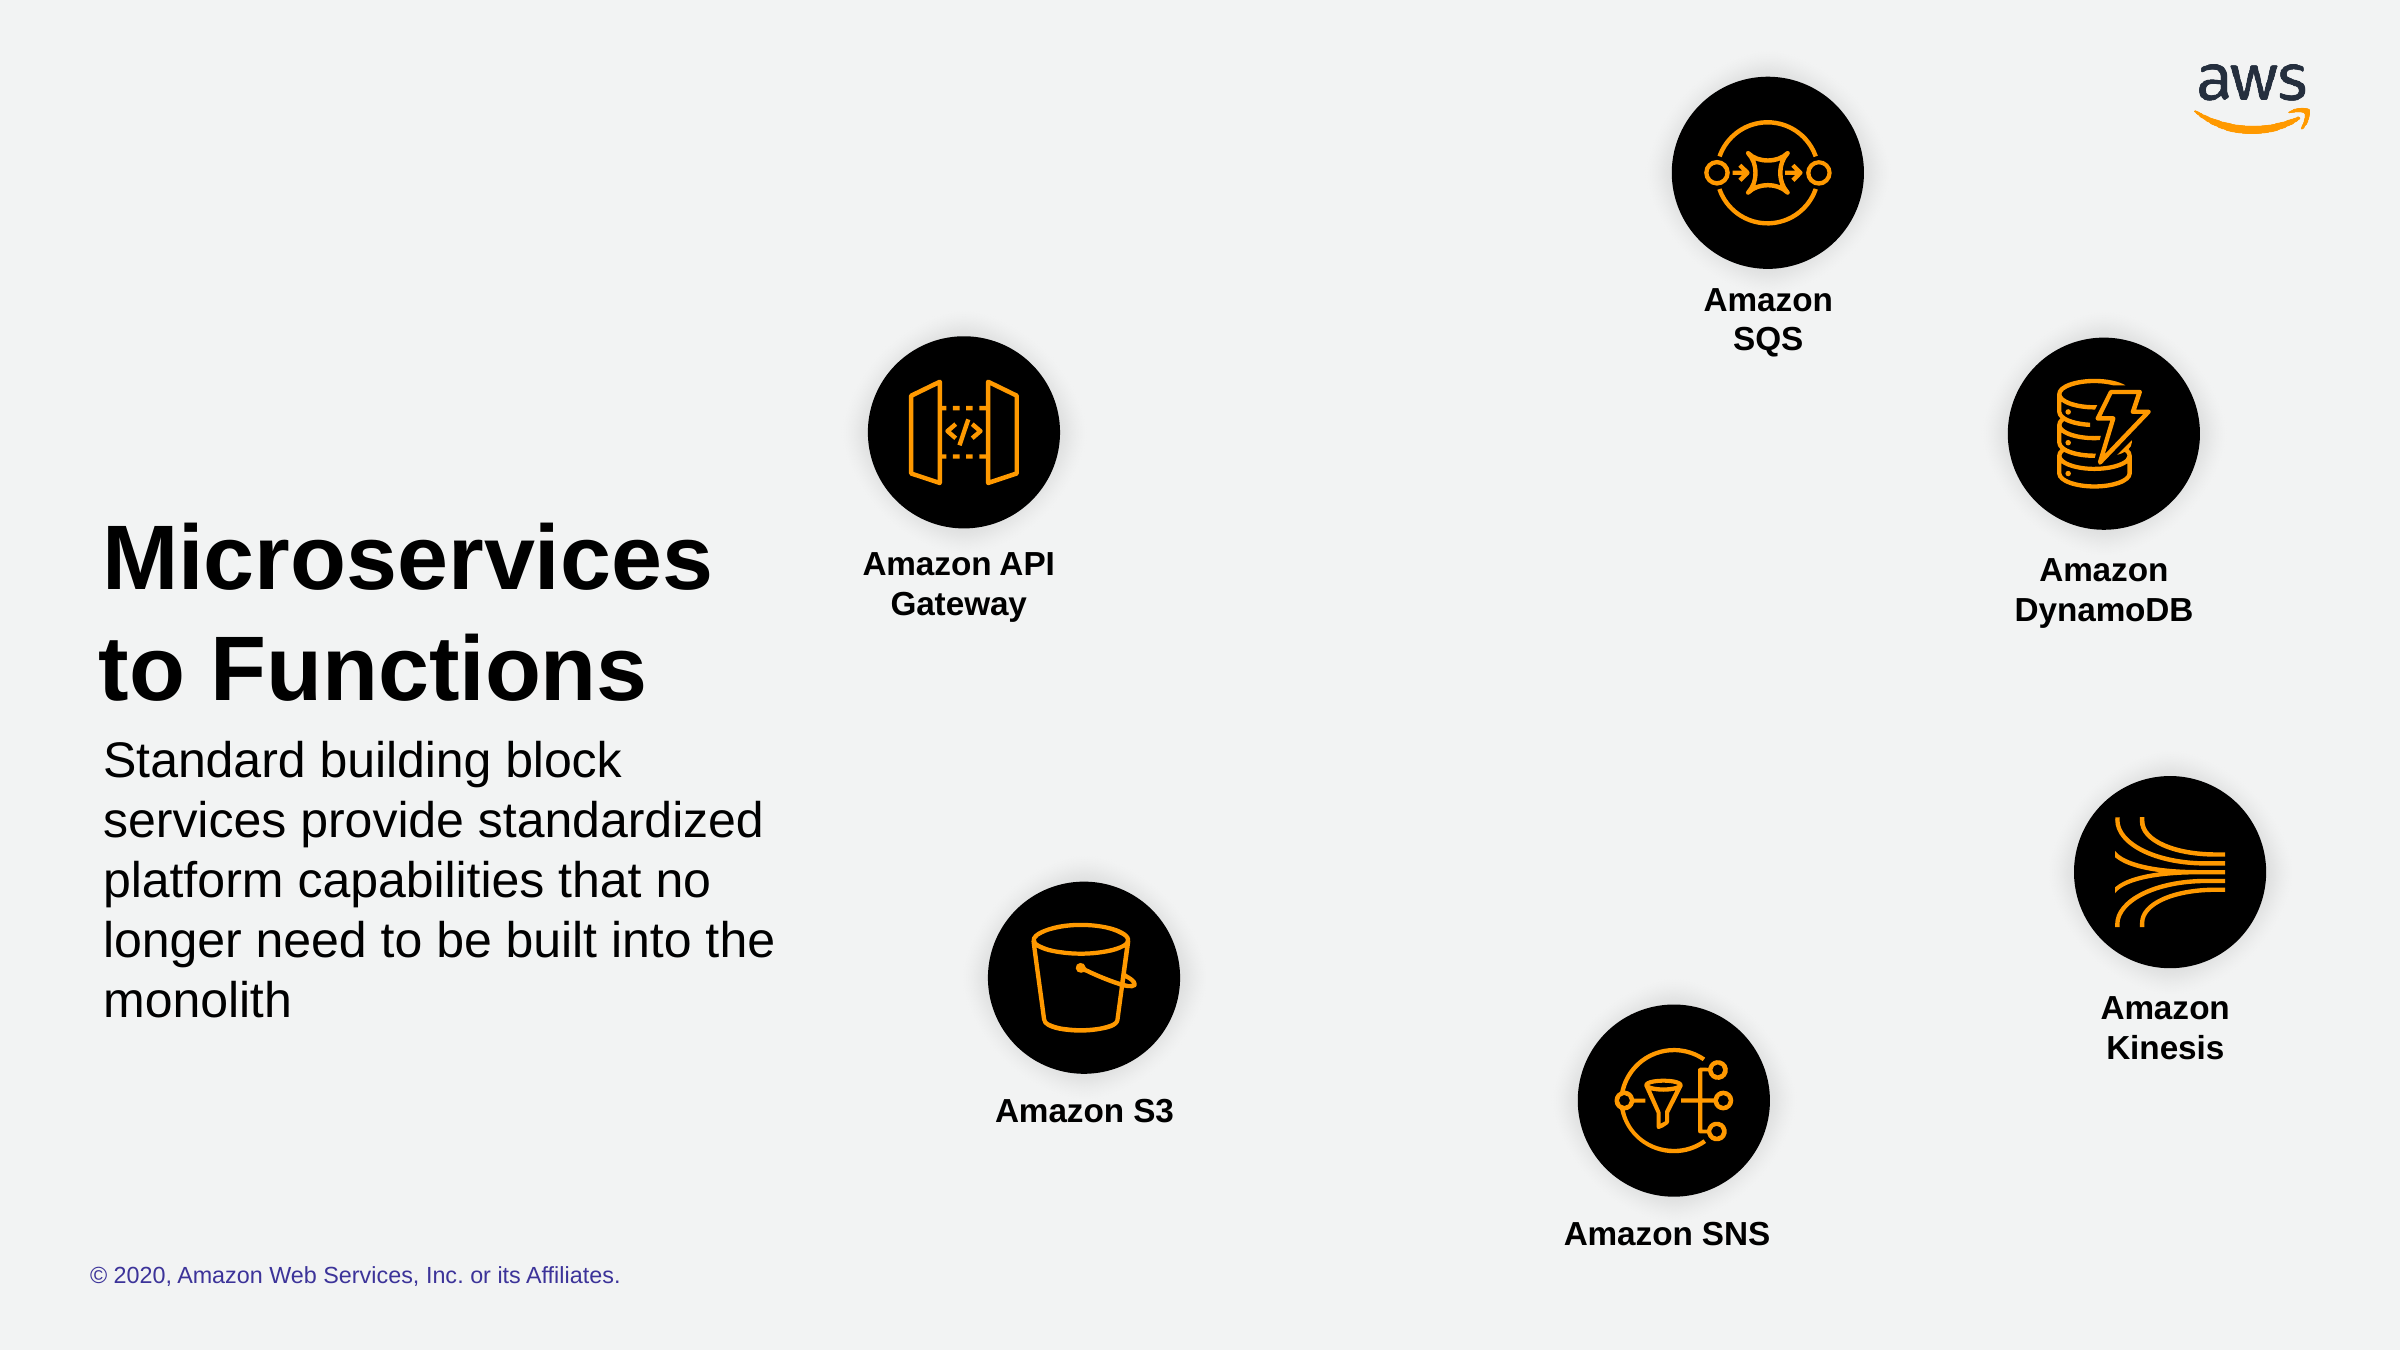

Amazon
SQS

Microservices
Amazon API Gateway
Amazon
DynamoDB
to Functions
Standard building block services provide standardized platform capabilities that no longer need to be built into the monolith

Amazon Kinesis
Amazon S3
Amazon SNS